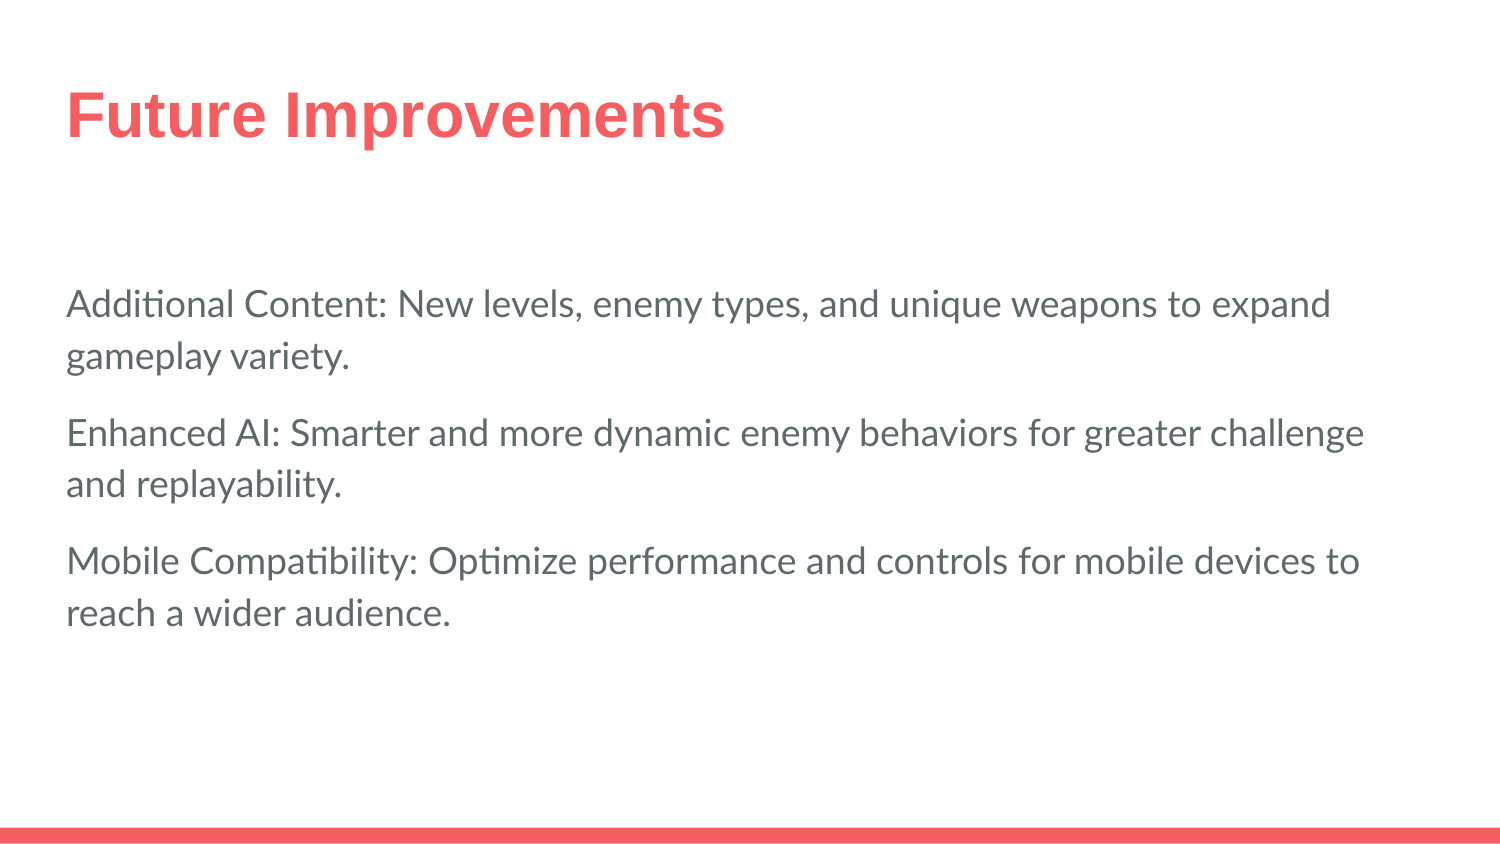

# Future Improvements

Additional Content: New levels, enemy types, and unique weapons to expand gameplay variety.
Enhanced AI: Smarter and more dynamic enemy behaviors for greater challenge and replayability.
Mobile Compatibility: Optimize performance and controls for mobile devices to reach a wider audience.